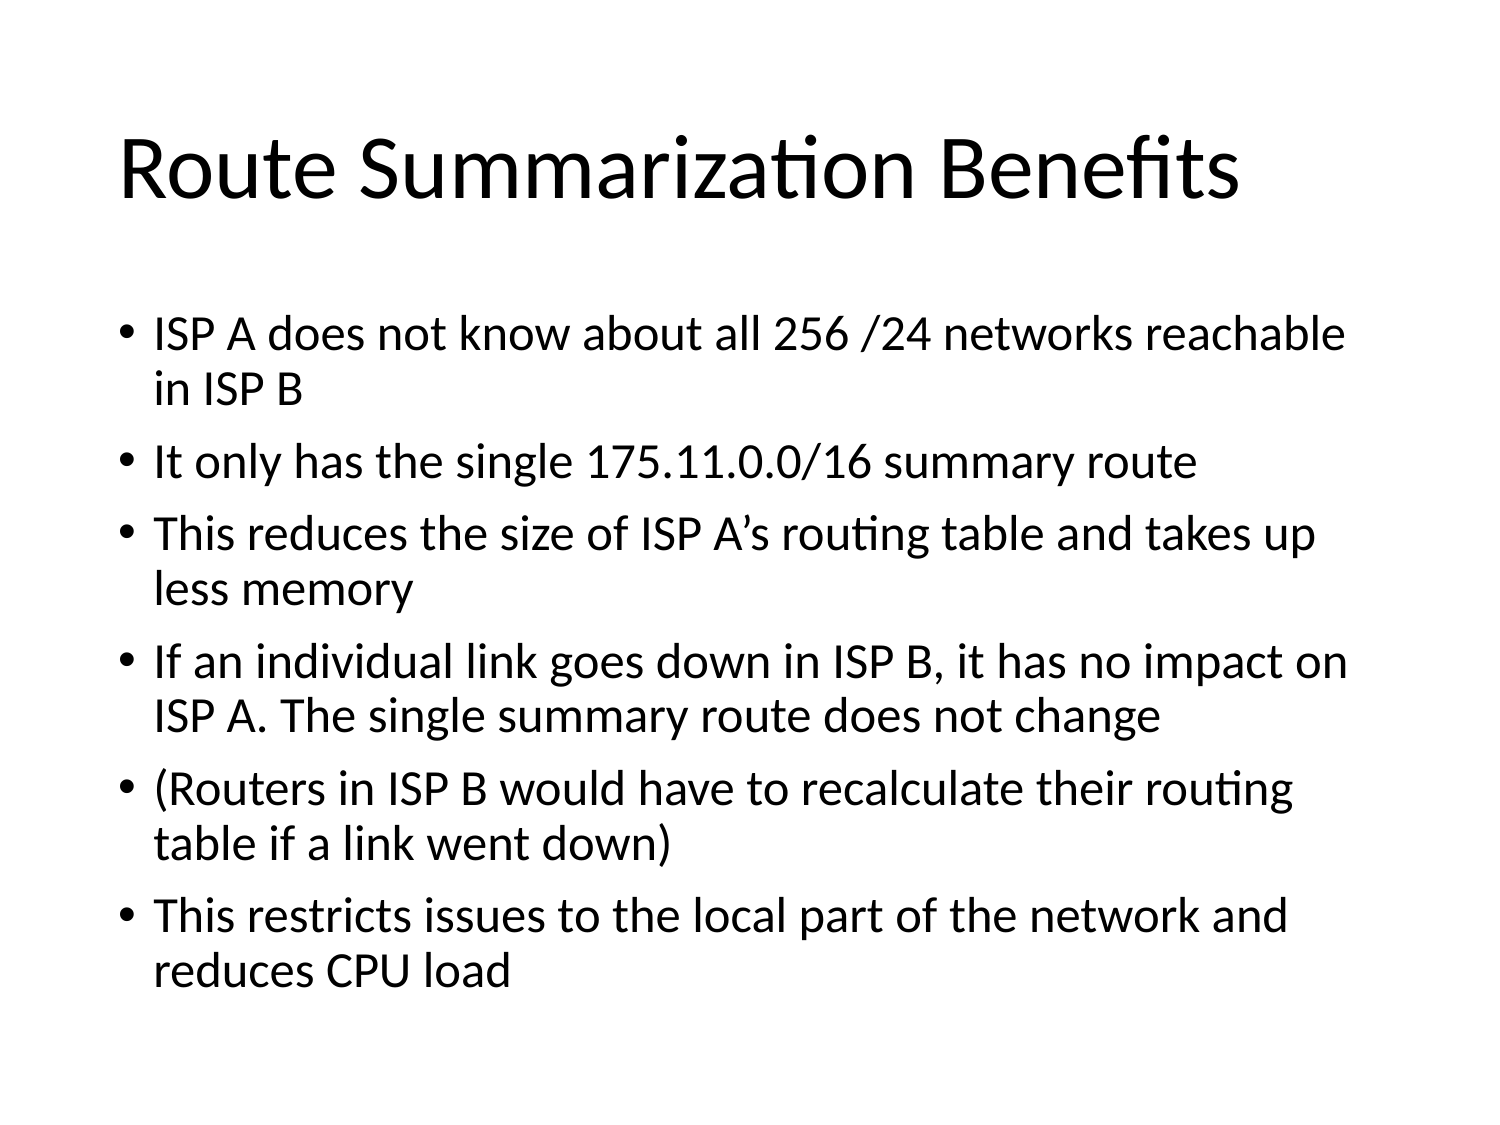

# Route Summarization Benefits
ISP A does not know about all 256 /24 networks reachable in ISP B
It only has the single 175.11.0.0/16 summary route
This reduces the size of ISP A’s routing table and takes up less memory
If an individual link goes down in ISP B, it has no impact on ISP A. The single summary route does not change
(Routers in ISP B would have to recalculate their routing table if a link went down)
This restricts issues to the local part of the network and reduces CPU load